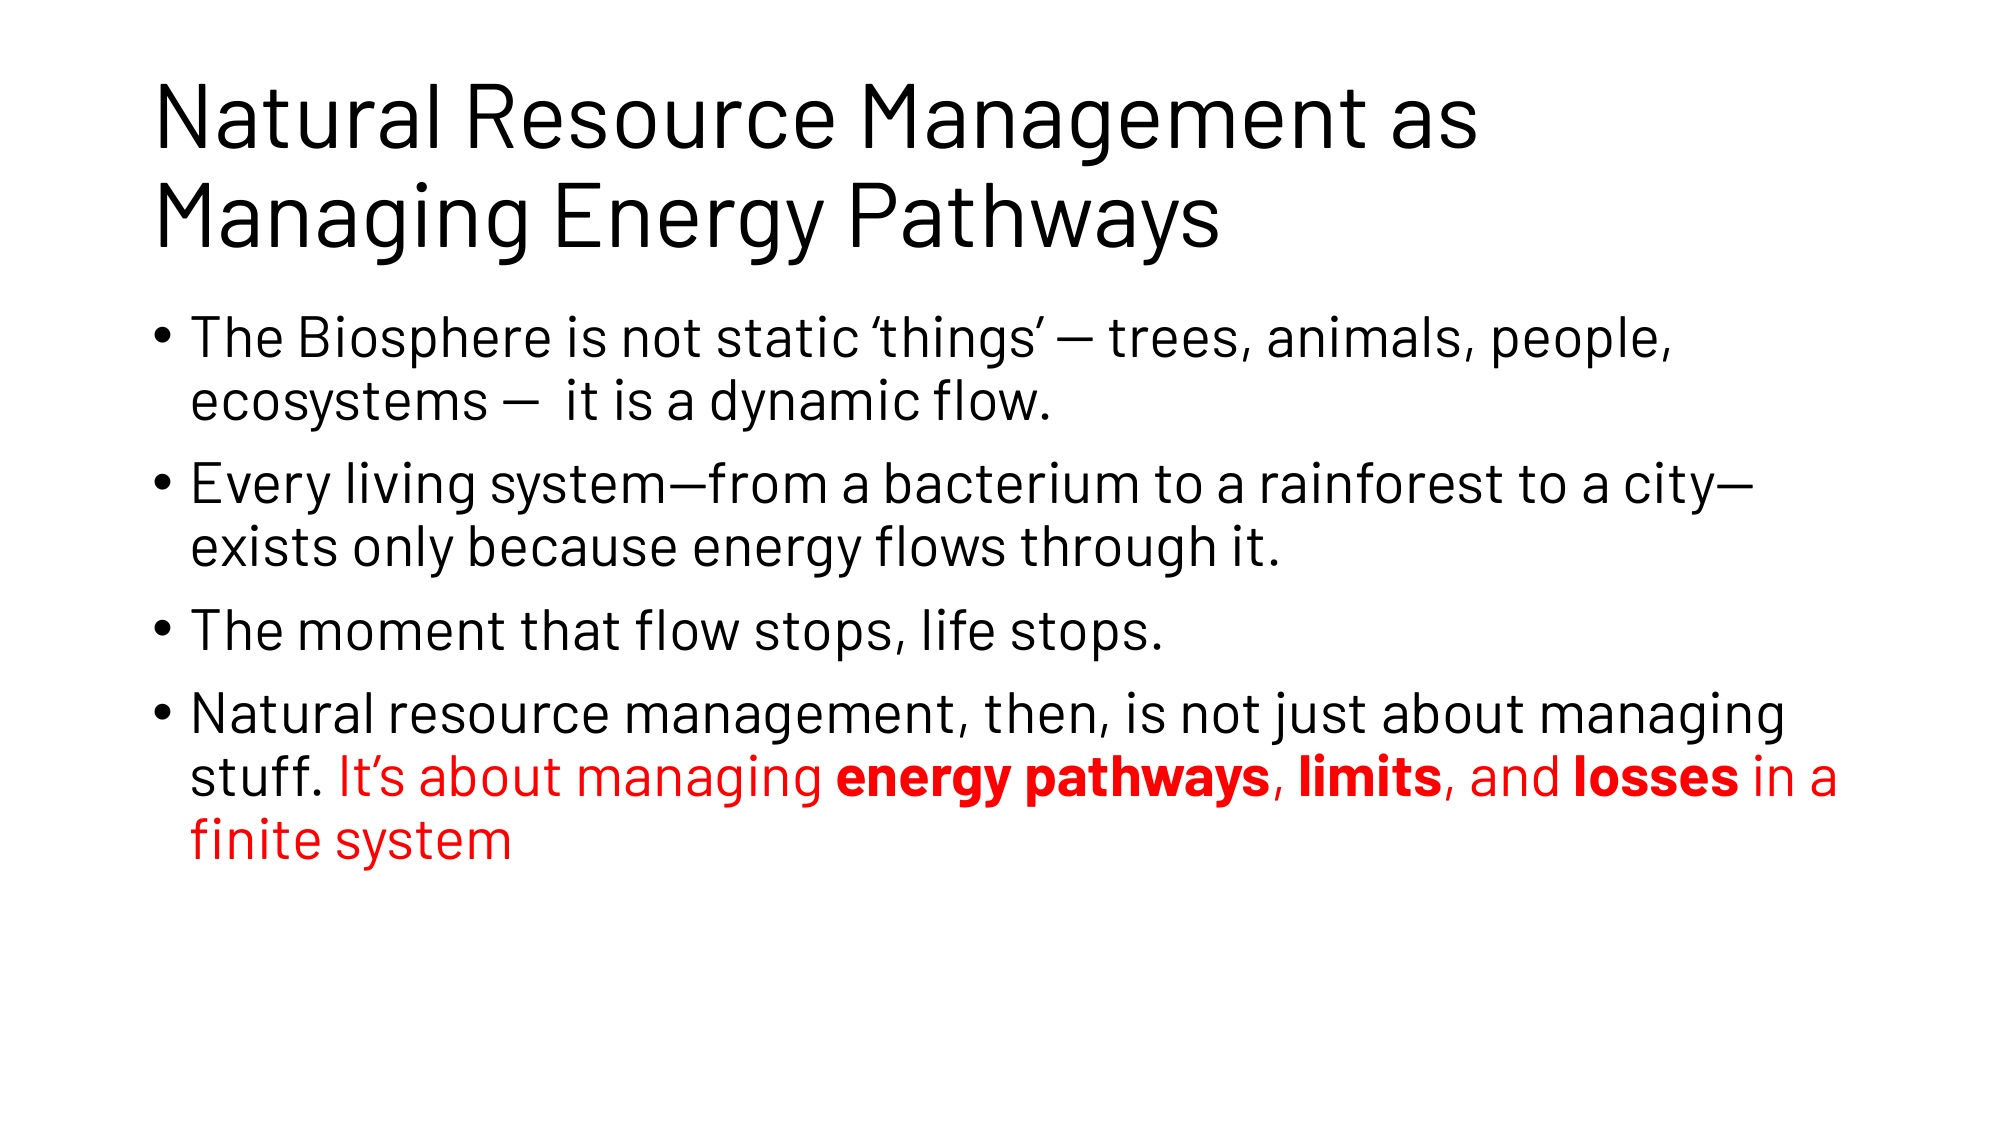

# Natural Resource Management as Managing Energy Pathways
The Biosphere is not static ‘things’ -- trees, animals, people, ecosystems --  it is a dynamic flow.
Every living system—from a bacterium to a rainforest to a city—exists only because energy flows through it.
The moment that flow stops, life stops.
Natural resource management, then, is not just about managing stuff. It’s about managing energy pathways, limits, and losses in a finite system